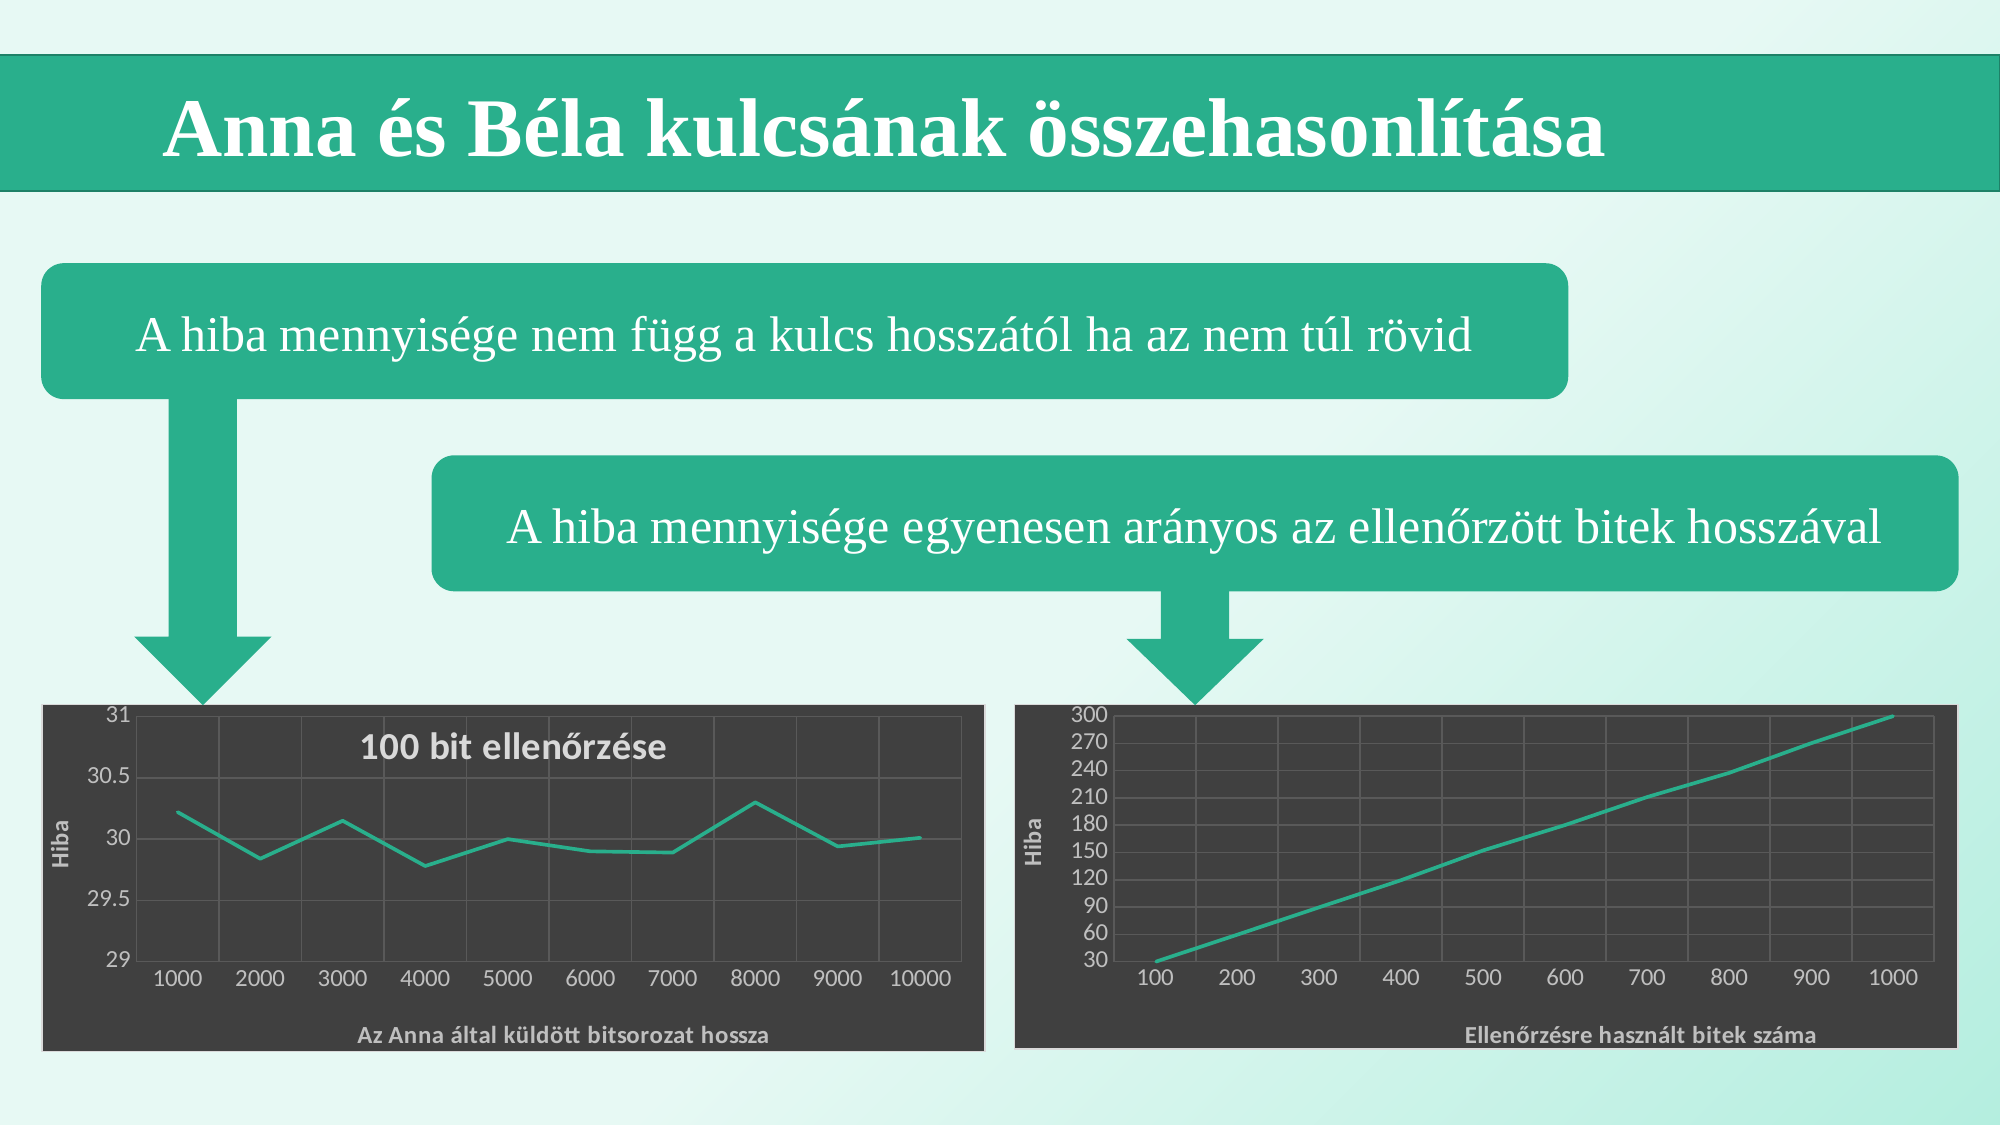

Anna és Béla kulcsának összehasonlítása
A hiba mennyisége nem függ a kulcs hosszától ha az nem túl rövid

A hiba mennyisége egyenesen arányos az ellenőrzött bitek hosszával

### Chart: 100 bit ellenőrzése

| Category |  |
|---|---|
| 1000 | 30.22 |
| 2000 | 29.84 |
| 3000 | 30.15 |
| 4000 | 29.78 |
| 5000 | 30.0 |
| 6000 | 29.9 |
| 7000 | 29.89 |
| 8000 | 30.3 |
| 9000 | 29.94 |
| 10000 | 30.01 |

### Chart

| Category |  |
|---|---|
| 100 | 29.56 |
| 200 | 59.43 |
| 300 | 89.54 |
| 400 | 119.49 |
| 500 | 152.27 |
| 600 | 180.14 |
| 700 | 210.99 |
| 800 | 237.51 |
| 900 | 270.21 |
| 1000 | 300.06 |